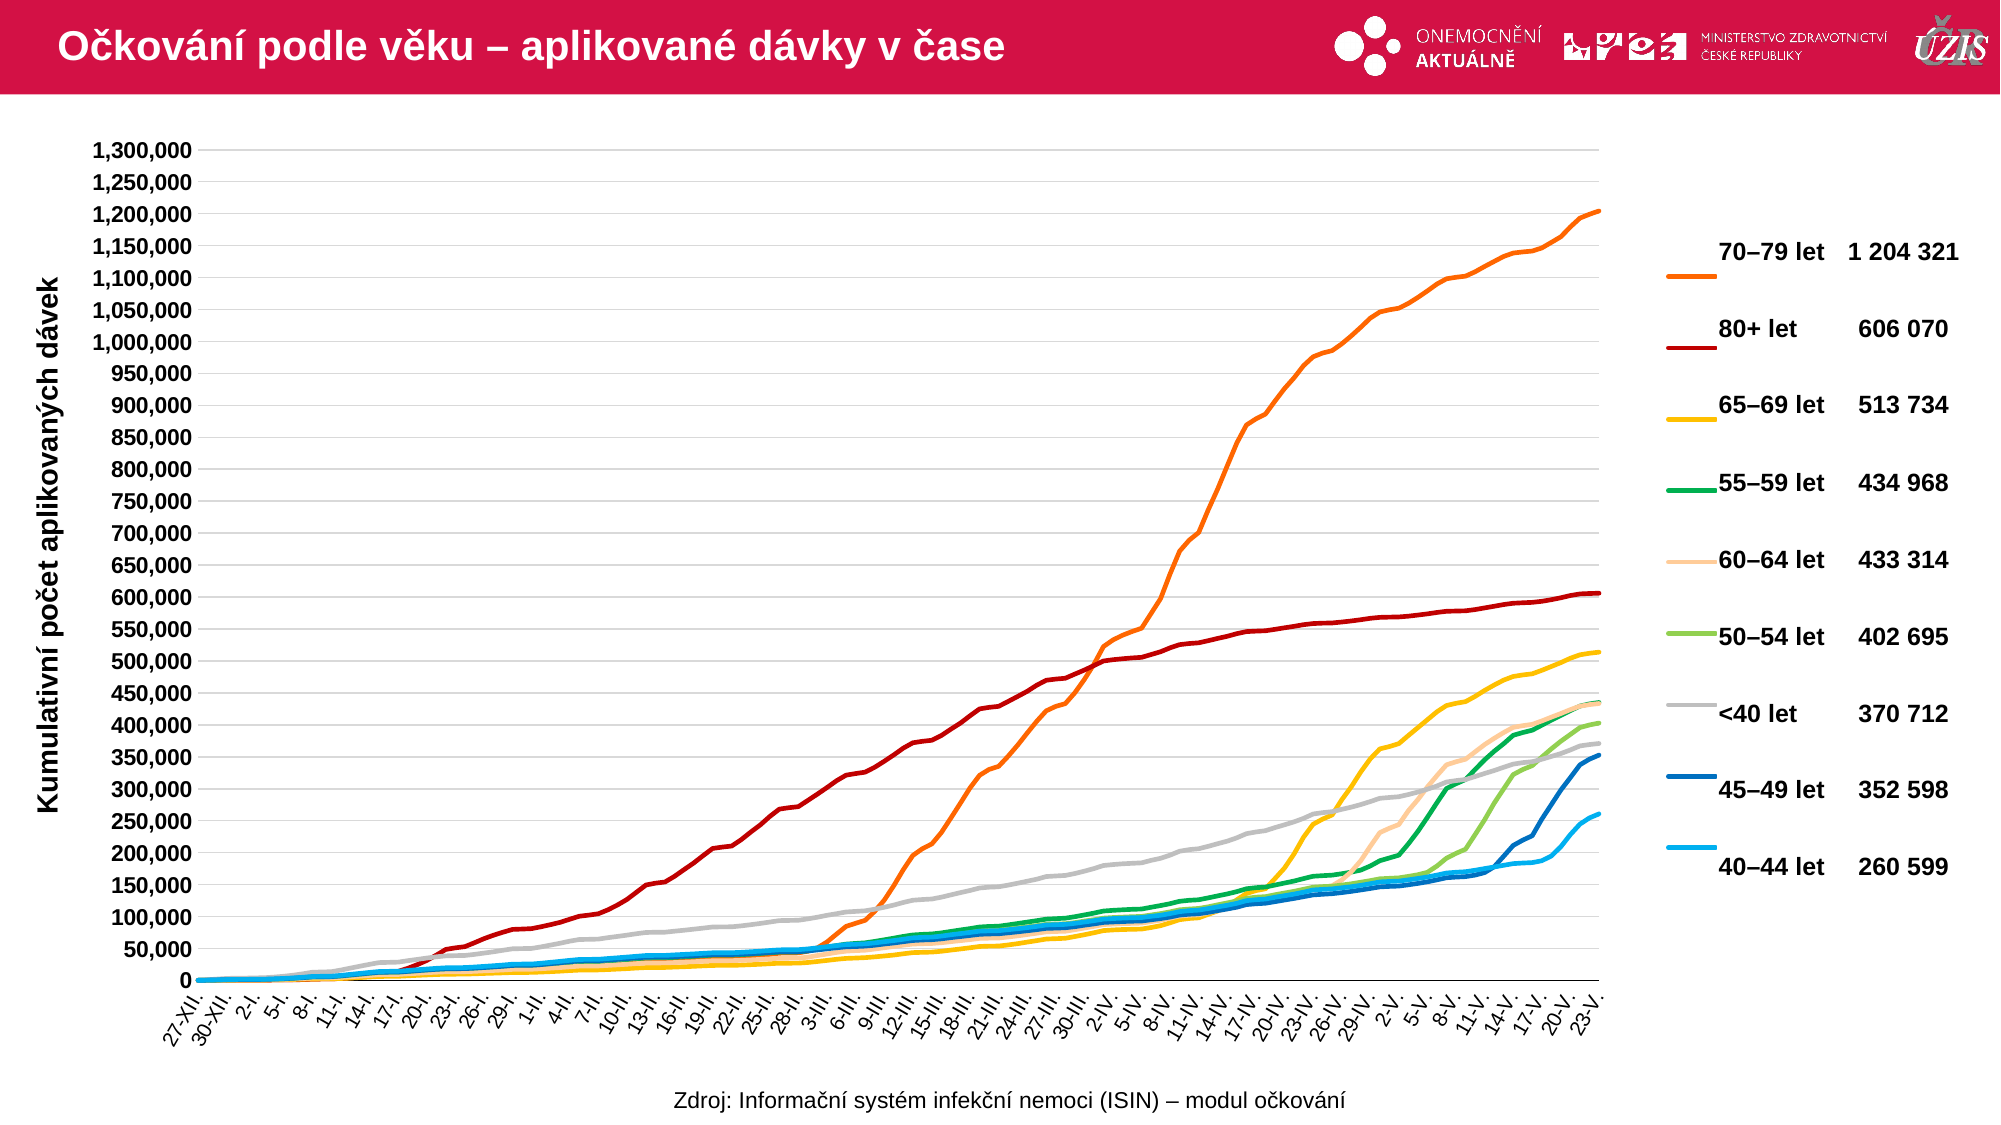

# Očkování podle věku – aplikované dávky v čase

### Chart

| Category | 70–79 | 80+ | 65–69 | 55–59 | 60–64 | 50–54 | <40 | 45–49 | 40–44 |
|---|---|---|---|---|---|---|---|---|---|
| 27-XII. | 67.0 | 25.0 | 82.0 | 107.0 | 96.0 | 142.0 | 385.0 | 132.0 | 179.0 |
| 28-XII. | 173.0 | 124.0 | 217.0 | 309.0 | 278.0 | 384.0 | 1095.0 | 406.0 | 471.0 |
| 29-XII. | 329.0 | 404.0 | 394.0 | 643.0 | 526.0 | 741.0 | 2099.0 | 786.0 | 903.0 |
| 30-XII. | 486.0 | 598.0 | 558.0 | 1016.0 | 821.0 | 1107.0 | 3089.0 | 1157.0 | 1383.0 |
| 31-XII. | 597.0 | 716.0 | 619.0 | 1129.0 | 906.0 | 1227.0 | 3465.0 | 1288.0 | 1537.0 |
| 1-I. | 605.0 | 719.0 | 631.0 | 1159.0 | 929.0 | 1260.0 | 3531.0 | 1321.0 | 1582.0 |
| 2-I. | 645.0 | 731.0 | 681.0 | 1286.0 | 1036.0 | 1404.0 | 3918.0 | 1478.0 | 1782.0 |
| 3-I. | 674.0 | 734.0 | 723.0 | 1386.0 | 1099.0 | 1515.0 | 4197.0 | 1594.0 | 1931.0 |
| 4-I. | 805.0 | 765.0 | 917.0 | 1808.0 | 1389.0 | 1928.0 | 5192.0 | 2065.0 | 2446.0 |
| 5-I. | 954.0 | 806.0 | 1142.0 | 2329.0 | 1727.0 | 2494.0 | 6506.0 | 2621.0 | 3086.0 |
| 6-I. | 1191.0 | 873.0 | 1426.0 | 2980.0 | 2190.0 | 3210.0 | 8138.0 | 3365.0 | 3919.0 |
| 7-I. | 1644.0 | 1276.0 | 1799.0 | 3818.0 | 2858.0 | 4133.0 | 10272.0 | 4303.0 | 4912.0 |
| 8-I. | 2150.0 | 2136.0 | 2248.0 | 4829.0 | 3607.0 | 5250.0 | 12765.0 | 5487.0 | 6185.0 |
| 9-I. | 2329.0 | 2322.0 | 2395.0 | 5043.0 | 3787.0 | 5443.0 | 13204.0 | 5698.0 | 6390.0 |
| 10-I. | 2480.0 | 2429.0 | 2526.0 | 5229.0 | 3929.0 | 5630.0 | 13619.0 | 5892.0 | 6597.0 |
| 11-I. | 2934.0 | 3064.0 | 2988.0 | 6266.0 | 4721.0 | 6693.0 | 16198.0 | 7067.0 | 7923.0 |
| 12-I. | 3832.0 | 4722.0 | 3694.0 | 7531.0 | 5743.0 | 8010.0 | 19291.0 | 8566.0 | 9493.0 |
| 13-I. | 5033.0 | 6423.0 | 4449.0 | 8874.0 | 6715.0 | 9441.0 | 22201.0 | 9953.0 | 10958.0 |
| 14-I. | 6452.0 | 8710.0 | 5326.0 | 10361.0 | 7841.0 | 10945.0 | 25204.0 | 11446.0 | 12543.0 |
| 15-I. | 7686.0 | 11003.0 | 6141.0 | 11740.0 | 8957.0 | 12391.0 | 27852.0 | 12752.0 | 13955.0 |
| 16-I. | 8040.0 | 12511.0 | 6307.0 | 11929.0 | 9139.0 | 12603.0 | 28195.0 | 12908.0 | 14166.0 |
| 17-I. | 8266.0 | 14163.0 | 6419.0 | 12068.0 | 9279.0 | 12764.0 | 28626.0 | 13063.0 | 14333.0 |
| 18-I. | 9261.0 | 18919.0 | 7134.0 | 13098.0 | 10185.0 | 13874.0 | 30846.0 | 14121.0 | 15548.0 |
| 19-I. | 10247.0 | 24629.0 | 7867.0 | 14258.0 | 11087.0 | 15016.0 | 32871.0 | 15245.0 | 16704.0 |
| 20-I. | 11367.0 | 31222.0 | 8563.0 | 15430.0 | 12055.0 | 16184.0 | 34980.0 | 16315.0 | 17797.0 |
| 21-I. | 12515.0 | 39518.0 | 9213.0 | 16501.0 | 12840.0 | 17294.0 | 36880.0 | 17306.0 | 18880.0 |
| 22-I. | 13376.0 | 48472.0 | 9689.0 | 17349.0 | 13407.0 | 18093.0 | 38356.0 | 18095.0 | 19737.0 |
| 23-I. | 13586.0 | 50942.0 | 9790.0 | 17545.0 | 13559.0 | 18302.0 | 38736.0 | 18268.0 | 19947.0 |
| 24-I. | 13718.0 | 52777.0 | 9878.0 | 17678.0 | 13659.0 | 18452.0 | 39060.0 | 18412.0 | 20111.0 |
| 25-I. | 14249.0 | 58924.0 | 10305.0 | 18416.0 | 14199.0 | 19159.0 | 40731.0 | 19197.0 | 20933.0 |
| 26-I. | 14887.0 | 65286.0 | 10878.0 | 19390.0 | 14905.0 | 20180.0 | 42761.0 | 20125.0 | 21936.0 |
| 27-I. | 15469.0 | 70781.0 | 11316.0 | 20342.0 | 15583.0 | 21185.0 | 44810.0 | 21103.0 | 22996.0 |
| 28-I. | 16074.0 | 75421.0 | 11777.0 | 21271.0 | 16356.0 | 22183.0 | 47138.0 | 22142.0 | 24093.0 |
| 29-I. | 16719.0 | 79760.0 | 12310.0 | 22406.0 | 17217.0 | 23402.0 | 49531.0 | 23431.0 | 25378.0 |
| 30-I. | 16852.0 | 80388.0 | 12428.0 | 22552.0 | 17333.0 | 23520.0 | 49779.0 | 23571.0 | 25509.0 |
| 31-I. | 16999.0 | 81047.0 | 12537.0 | 22673.0 | 17439.0 | 23650.0 | 50092.0 | 23693.0 | 25647.0 |
| 1-II. | 17617.0 | 83985.0 | 13061.0 | 23644.0 | 18216.0 | 24689.0 | 52490.0 | 24753.0 | 26876.0 |
| 2-II. | 18471.0 | 87310.0 | 13738.0 | 24851.0 | 19173.0 | 25963.0 | 55342.0 | 26163.0 | 28283.0 |
| 3-II. | 19612.0 | 90905.0 | 14497.0 | 26215.0 | 20138.0 | 27360.0 | 58197.0 | 27590.0 | 29767.0 |
| 4-II. | 20942.0 | 95682.0 | 15377.0 | 27700.0 | 21236.0 | 28906.0 | 61379.0 | 29117.0 | 31371.0 |
| 5-II. | 22085.0 | 100428.0 | 16157.0 | 28999.0 | 22328.0 | 30295.0 | 64001.0 | 30417.0 | 32755.0 |
| 6-II. | 22243.0 | 102207.0 | 16274.0 | 29148.0 | 22468.0 | 30451.0 | 64325.0 | 30558.0 | 32917.0 |
| 7-II. | 22410.0 | 104314.0 | 16363.0 | 29291.0 | 22567.0 | 30575.0 | 64633.0 | 30689.0 | 33039.0 |
| 8-II. | 23355.0 | 110377.0 | 17001.0 | 30360.0 | 23463.0 | 31627.0 | 66843.0 | 31762.0 | 34231.0 |
| 9-II. | 24484.0 | 117974.0 | 17713.0 | 31463.0 | 24307.0 | 32688.0 | 68843.0 | 32843.0 | 35390.0 |
| 10-II. | 25795.0 | 126706.0 | 18431.0 | 32690.0 | 25258.0 | 33863.0 | 70819.0 | 33973.0 | 36537.0 |
| 11-II. | 27508.0 | 137911.0 | 19327.0 | 33934.0 | 26316.0 | 35110.0 | 73050.0 | 35220.0 | 37779.0 |
| 12-II. | 28972.0 | 149287.0 | 20116.0 | 35078.0 | 27199.0 | 36270.0 | 75043.0 | 36305.0 | 38943.0 |
| 13-II. | 29313.0 | 152196.0 | 20250.0 | 35269.0 | 27343.0 | 36455.0 | 75346.0 | 36448.0 | 39105.0 |
| 14-II. | 29398.0 | 153985.0 | 20314.0 | 35349.0 | 27399.0 | 36539.0 | 75442.0 | 36494.0 | 39154.0 |
| 15-II. | 30344.0 | 162870.0 | 20819.0 | 36068.0 | 27991.0 | 37302.0 | 77001.0 | 37217.0 | 39937.0 |
| 16-II. | 31554.0 | 173443.0 | 21409.0 | 36812.0 | 28597.0 | 38083.0 | 78531.0 | 37882.0 | 40708.0 |
| 17-II. | 32840.0 | 183602.0 | 22005.0 | 37709.0 | 29276.0 | 38987.0 | 80189.0 | 38654.0 | 41486.0 |
| 18-II. | 34197.0 | 195365.0 | 22784.0 | 38667.0 | 30106.0 | 39930.0 | 81857.0 | 39508.0 | 42363.0 |
| 19-II. | 35466.0 | 206494.0 | 23396.0 | 39559.0 | 30750.0 | 40832.0 | 83585.0 | 40334.0 | 43207.0 |
| 20-II. | 35600.0 | 208675.0 | 23477.0 | 39647.0 | 30836.0 | 40922.0 | 83806.0 | 40432.0 | 43295.0 |
| 21-II. | 35663.0 | 210300.0 | 23510.0 | 39690.0 | 30877.0 | 40967.0 | 83877.0 | 40499.0 | 43319.0 |
| 22-II. | 36526.0 | 220291.0 | 23971.0 | 40388.0 | 31430.0 | 41644.0 | 85335.0 | 41068.0 | 43961.0 |
| 23-II. | 37567.0 | 232240.0 | 24608.0 | 41213.0 | 32109.0 | 42541.0 | 87207.0 | 41866.0 | 44852.0 |
| 24-II. | 38974.0 | 243387.0 | 25315.0 | 42156.0 | 32944.0 | 43472.0 | 89110.0 | 42702.0 | 45721.0 |
| 25-II. | 40634.0 | 256699.0 | 26097.0 | 43219.0 | 33811.0 | 44540.0 | 91402.0 | 43761.0 | 46788.0 |
| 26-II. | 42594.0 | 268058.0 | 26906.0 | 44278.0 | 34670.0 | 45532.0 | 93572.0 | 44705.0 | 47807.0 |
| 27-II. | 42908.0 | 270271.0 | 26982.0 | 44391.0 | 34761.0 | 45639.0 | 93862.0 | 44816.0 | 47948.0 |
| 28-II. | 43049.0 | 271932.0 | 27052.0 | 44597.0 | 34891.0 | 45802.0 | 94103.0 | 44940.0 | 48071.0 |
| 1-III. | 45700.0 | 281819.0 | 28083.0 | 46239.0 | 36333.0 | 46995.0 | 96331.0 | 46073.0 | 49286.0 |
| 2-III. | 51057.0 | 291623.0 | 29614.0 | 49462.0 | 38995.0 | 48807.0 | 98969.0 | 47622.0 | 50946.0 |
| 3-III. | 60188.0 | 301867.0 | 31249.0 | 52143.0 | 41347.0 | 50731.0 | 101909.0 | 49413.0 | 52823.0 |
| 4-III. | 72525.0 | 312540.0 | 32999.0 | 54618.0 | 43869.0 | 52461.0 | 104418.0 | 51041.0 | 54455.0 |
| 5-III. | 84531.0 | 321197.0 | 34399.0 | 56837.0 | 45767.0 | 54136.0 | 107027.0 | 52524.0 | 56046.0 |
| 6-III. | 89418.0 | 323706.0 | 34977.0 | 57947.0 | 46581.0 | 54884.0 | 107975.0 | 53049.0 | 56607.0 |
| 7-III. | 94029.0 | 325918.0 | 35637.0 | 58842.0 | 47240.0 | 55629.0 | 108948.0 | 53664.0 | 57233.0 |
| 8-III. | 108092.0 | 333602.0 | 36824.0 | 61089.0 | 49078.0 | 57263.0 | 111413.0 | 55032.0 | 58694.0 |
| 9-III. | 125586.0 | 342925.0 | 38225.0 | 63552.0 | 51181.0 | 59561.0 | 114427.0 | 56977.0 | 60538.0 |
| 10-III. | 148262.0 | 352955.0 | 39735.0 | 66156.0 | 53075.0 | 61432.0 | 117919.0 | 58563.0 | 62330.0 |
| 11-III. | 173161.0 | 363457.0 | 41593.0 | 68801.0 | 55165.0 | 63609.0 | 121935.0 | 60564.0 | 64416.0 |
| 12-III. | 195560.0 | 371822.0 | 43476.0 | 71117.0 | 56852.0 | 65614.0 | 125504.0 | 62462.0 | 66625.0 |
| 13-III. | 206045.0 | 374169.0 | 43937.0 | 72071.0 | 57449.0 | 66382.0 | 126536.0 | 63250.0 | 67300.0 |
| 14-III. | 213669.0 | 375813.0 | 44271.0 | 72708.0 | 57815.0 | 66997.0 | 127389.0 | 63707.0 | 67811.0 |
| 15-III. | 231468.0 | 383288.0 | 45623.0 | 74307.0 | 58965.0 | 68366.0 | 130275.0 | 65010.0 | 69348.0 |
| 16-III. | 254259.0 | 393261.0 | 47418.0 | 76697.0 | 60661.0 | 70655.0 | 133907.0 | 66916.0 | 71452.0 |
| 17-III. | 277505.0 | 402727.0 | 49191.0 | 78929.0 | 62273.0 | 72694.0 | 137341.0 | 68595.0 | 73220.0 |
| 18-III. | 301167.0 | 414064.0 | 51038.0 | 81116.0 | 63827.0 | 74820.0 | 140696.0 | 70271.0 | 74977.0 |
| 19-III. | 320894.0 | 424915.0 | 53136.0 | 83584.0 | 65713.0 | 77063.0 | 144599.0 | 72145.0 | 77016.0 |
| 20-III. | 330169.0 | 427276.0 | 53605.0 | 84434.0 | 66137.0 | 78065.0 | 145881.0 | 72676.0 | 77619.0 |
| 21-III. | 335020.0 | 428885.0 | 53779.0 | 84776.0 | 66328.0 | 78486.0 | 146526.0 | 72971.0 | 77894.0 |
| 22-III. | 350743.0 | 436565.0 | 55520.0 | 86804.0 | 67982.0 | 80224.0 | 149107.0 | 74449.0 | 79369.0 |
| 23-III. | 368298.0 | 444400.0 | 57501.0 | 89028.0 | 69752.0 | 82021.0 | 152051.0 | 76004.0 | 80881.0 |
| 24-III. | 387054.0 | 452319.0 | 59923.0 | 91278.0 | 71808.0 | 83832.0 | 155181.0 | 77699.0 | 82616.0 |
| 25-III. | 405532.0 | 462008.0 | 62269.0 | 93474.0 | 73914.0 | 85602.0 | 158401.0 | 79478.0 | 84479.0 |
| 26-III. | 421843.0 | 469700.0 | 64734.0 | 95881.0 | 76040.0 | 87724.0 | 162532.0 | 81467.0 | 86709.0 |
| 27-III. | 428889.0 | 471565.0 | 65304.0 | 96667.0 | 76537.0 | 88232.0 | 163485.0 | 81852.0 | 87180.0 |
| 28-III. | 433090.0 | 472896.0 | 65941.0 | 97337.0 | 76980.0 | 88712.0 | 164258.0 | 82348.0 | 87625.0 |
| 29-III. | 450054.0 | 479381.0 | 68587.0 | 99698.0 | 79308.0 | 90425.0 | 167241.0 | 84021.0 | 89349.0 |
| 30-III. | 471038.0 | 485708.0 | 71514.0 | 102450.0 | 81969.0 | 92806.0 | 170897.0 | 86359.0 | 91353.0 |
| 31-III. | 494553.0 | 492622.0 | 74508.0 | 105332.0 | 84483.0 | 94958.0 | 175026.0 | 88441.0 | 93452.0 |
| 1-IV. | 522386.0 | 499828.0 | 77941.0 | 108527.0 | 87376.0 | 97473.0 | 179821.0 | 90724.0 | 95927.0 |
| 2-IV. | 532728.0 | 501864.0 | 78954.0 | 109648.0 | 88158.0 | 98373.0 | 181268.0 | 91462.0 | 96822.0 |
| 3-IV. | 540139.0 | 503350.0 | 79590.0 | 110507.0 | 88844.0 | 99074.0 | 182481.0 | 92098.0 | 97462.0 |
| 4-IV. | 545955.0 | 504680.0 | 80005.0 | 111209.0 | 89268.0 | 99638.0 | 183259.0 | 92622.0 | 97994.0 |
| 5-IV. | 551145.0 | 505583.0 | 80374.0 | 111685.0 | 89697.0 | 100155.0 | 183999.0 | 92955.0 | 98390.0 |
| 6-IV. | 574146.0 | 509981.0 | 82735.0 | 114421.0 | 91973.0 | 102399.0 | 187823.0 | 94875.0 | 100281.0 |
| 7-IV. | 597629.0 | 514348.0 | 85655.0 | 117102.0 | 94202.0 | 104583.0 | 191094.0 | 96744.0 | 102033.0 |
| 8-IV. | 636435.0 | 520462.0 | 90196.0 | 120133.0 | 97327.0 | 107275.0 | 196046.0 | 99147.0 | 104580.0 |
| 9-IV. | 671826.0 | 525436.0 | 95059.0 | 123839.0 | 100672.0 | 110452.0 | 202183.0 | 102264.0 | 107639.0 |
| 10-IV. | 689074.0 | 527217.0 | 96922.0 | 125328.0 | 101896.0 | 111723.0 | 204637.0 | 103522.0 | 109197.0 |
| 11-IV. | 701089.0 | 528285.0 | 97954.0 | 126158.0 | 102601.0 | 112605.0 | 206027.0 | 104259.0 | 110016.0 |
| 12-IV. | 736606.0 | 531670.0 | 103329.0 | 129197.0 | 105828.0 | 115198.0 | 209880.0 | 106542.0 | 112385.0 |
| 13-IV. | 769575.0 | 535221.0 | 108691.0 | 132300.0 | 108900.0 | 118321.0 | 213995.0 | 109178.0 | 115147.0 |
| 14-IV. | 805766.0 | 538601.0 | 115539.0 | 135356.0 | 112223.0 | 121299.0 | 218013.0 | 111764.0 | 117600.0 |
| 15-IV. | 841286.0 | 542611.0 | 126232.0 | 138993.0 | 116322.0 | 124450.0 | 223158.0 | 114590.0 | 120633.0 |
| 16-IV. | 869255.0 | 545895.0 | 135952.0 | 143350.0 | 120975.0 | 128443.0 | 229664.0 | 118628.0 | 124860.0 |
| 17-IV. | 878839.0 | 546605.0 | 140537.0 | 145158.0 | 122254.0 | 130256.0 | 232277.0 | 119896.0 | 126303.0 |
| 18-IV. | 886484.0 | 547139.0 | 143367.0 | 146090.0 | 123103.0 | 131118.0 | 234342.0 | 120760.0 | 127346.0 |
| 19-IV. | 906727.0 | 549439.0 | 159247.0 | 149204.0 | 126654.0 | 134058.0 | 239112.0 | 123285.0 | 130165.0 |
| 20-IV. | 926228.0 | 551834.0 | 175721.0 | 152312.0 | 130218.0 | 136756.0 | 243450.0 | 125733.0 | 132623.0 |
| 21-IV. | 943038.0 | 554096.0 | 197872.0 | 155522.0 | 134167.0 | 139448.0 | 248134.0 | 128226.0 | 135064.0 |
| 22-IV. | 962170.0 | 556662.0 | 224033.0 | 159321.0 | 138701.0 | 142565.0 | 253560.0 | 130985.0 | 138066.0 |
| 23-IV. | 975978.0 | 558500.0 | 244317.0 | 162961.0 | 143176.0 | 145882.0 | 260387.0 | 133817.0 | 141532.0 |
| 24-IV. | 981911.0 | 559061.0 | 252483.0 | 163888.0 | 145107.0 | 146782.0 | 262546.0 | 134817.0 | 142495.0 |
| 25-IV. | 985710.0 | 559395.0 | 258929.0 | 164729.0 | 148087.0 | 147490.0 | 264078.0 | 135681.0 | 143230.0 |
| 26-IV. | 996158.0 | 560869.0 | 282466.0 | 166980.0 | 157091.0 | 149203.0 | 267671.0 | 137350.0 | 144931.0 |
| 27-IV. | 1008771.0 | 562527.0 | 302885.0 | 169418.0 | 170028.0 | 151180.0 | 271073.0 | 139322.0 | 146642.0 |
| 28-IV. | 1022262.0 | 564459.0 | 326205.0 | 172563.0 | 187303.0 | 153611.0 | 275225.0 | 141503.0 | 148775.0 |
| 29-IV. | 1036541.0 | 566728.0 | 346816.0 | 179069.0 | 209846.0 | 156171.0 | 279903.0 | 143823.0 | 151355.0 |
| 30-IV. | 1046132.0 | 568144.0 | 362229.0 | 187264.0 | 231282.0 | 158984.0 | 285006.0 | 146385.0 | 154092.0 |
| 1-V. | 1049628.0 | 568495.0 | 365910.0 | 191648.0 | 238147.0 | 159780.0 | 286255.0 | 147045.0 | 154838.0 |
| 2-V. | 1052117.0 | 568838.0 | 370570.0 | 195996.0 | 243979.0 | 160500.0 | 287451.0 | 147642.0 | 155443.0 |
| 3-V. | 1059555.0 | 569988.0 | 383266.0 | 213634.0 | 265438.0 | 162782.0 | 290915.0 | 149617.0 | 157316.0 |
| 4-V. | 1069038.0 | 571723.0 | 395617.0 | 233285.0 | 283007.0 | 165424.0 | 294736.0 | 151841.0 | 159584.0 |
| 5-V. | 1079185.0 | 573591.0 | 408022.0 | 255259.0 | 302693.0 | 169217.0 | 299217.0 | 154316.0 | 161858.0 |
| 6-V. | 1089953.0 | 575857.0 | 420488.0 | 278220.0 | 320540.0 | 179100.0 | 304256.0 | 157343.0 | 164848.0 |
| 7-V. | 1098124.0 | 577654.0 | 430203.0 | 300308.0 | 337412.0 | 191296.0 | 310470.0 | 160669.0 | 168111.0 |
| 8-V. | 1100549.0 | 578023.0 | 433656.0 | 307830.0 | 342193.0 | 198883.0 | 312694.0 | 161717.0 | 169237.0 |
| 9-V. | 1102275.0 | 578384.0 | 436240.0 | 314366.0 | 346190.0 | 205392.0 | 314406.0 | 162469.0 | 170080.0 |
| 10-V. | 1109104.0 | 580354.0 | 444547.0 | 330047.0 | 357702.0 | 228257.0 | 319060.0 | 164804.0 | 172454.0 |
| 11-V. | 1117406.0 | 582960.0 | 453795.0 | 345236.0 | 369041.0 | 251430.0 | 323894.0 | 168697.0 | 174992.0 |
| 12-V. | 1125311.0 | 585578.0 | 462217.0 | 358544.0 | 378832.0 | 277279.0 | 328423.0 | 177792.0 | 177486.0 |
| 13-V. | 1133162.0 | 588206.0 | 470002.0 | 370498.0 | 387934.0 | 299878.0 | 333584.0 | 194408.0 | 180184.0 |
| 14-V. | 1138367.0 | 590243.0 | 475689.0 | 383617.0 | 395957.0 | 322157.0 | 338503.0 | 211206.0 | 182763.0 |
| 15-V. | 1140188.0 | 591004.0 | 478037.0 | 387972.0 | 398638.0 | 330058.0 | 340817.0 | 219511.0 | 183662.0 |
| 16-V. | 1141548.0 | 591662.0 | 479828.0 | 391543.0 | 400661.0 | 336046.0 | 342288.0 | 226423.0 | 184320.0 |
| 17-V. | 1146383.0 | 593393.0 | 485288.0 | 399412.0 | 406082.0 | 349537.0 | 346071.0 | 252386.0 | 187322.0 |
| 18-V. | 1155073.0 | 595903.0 | 491222.0 | 407213.0 | 411930.0 | 362357.0 | 350540.0 | 275068.0 | 194731.0 |
| 19-V. | 1163880.0 | 598966.0 | 497334.0 | 414771.0 | 417680.0 | 374313.0 | 355076.0 | 298003.0 | 209261.0 |
| 20-V. | 1179330.0 | 602473.0 | 504173.0 | 422210.0 | 423774.0 | 384965.0 | 360635.0 | 317453.0 | 228211.0 |
| 21-V. | 1193098.0 | 604957.0 | 509546.0 | 429366.0 | 429186.0 | 395673.0 | 366926.0 | 337414.0 | 244576.0 |
| 22-V. | 1199077.0 | 605614.0 | 511958.0 | 432729.0 | 431654.0 | 399735.0 | 369078.0 | 346289.0 | 254341.0 |
| 23-V. | 1204321.0 | 606070.0 | 513734.0 | 434968.0 | 433314.0 | 402695.0 | 370712.0 | 352598.0 | 260599.0 |
| 70–79 let | 1 204 321 |
| --- | --- |
| 80+ let | 606 070 |
| 65–69 let | 513 734 |
| 55–59 let | 434 968 |
| 60–64 let | 433 314 |
| 50–54 let | 402 695 |
| <40 let | 370 712 |
| 45–49 let | 352 598 |
| 40–44 let | 260 599 |
Kumulativní počet aplikovaných dávek
Zdroj: Informační systém infekční nemoci (ISIN) – modul očkování